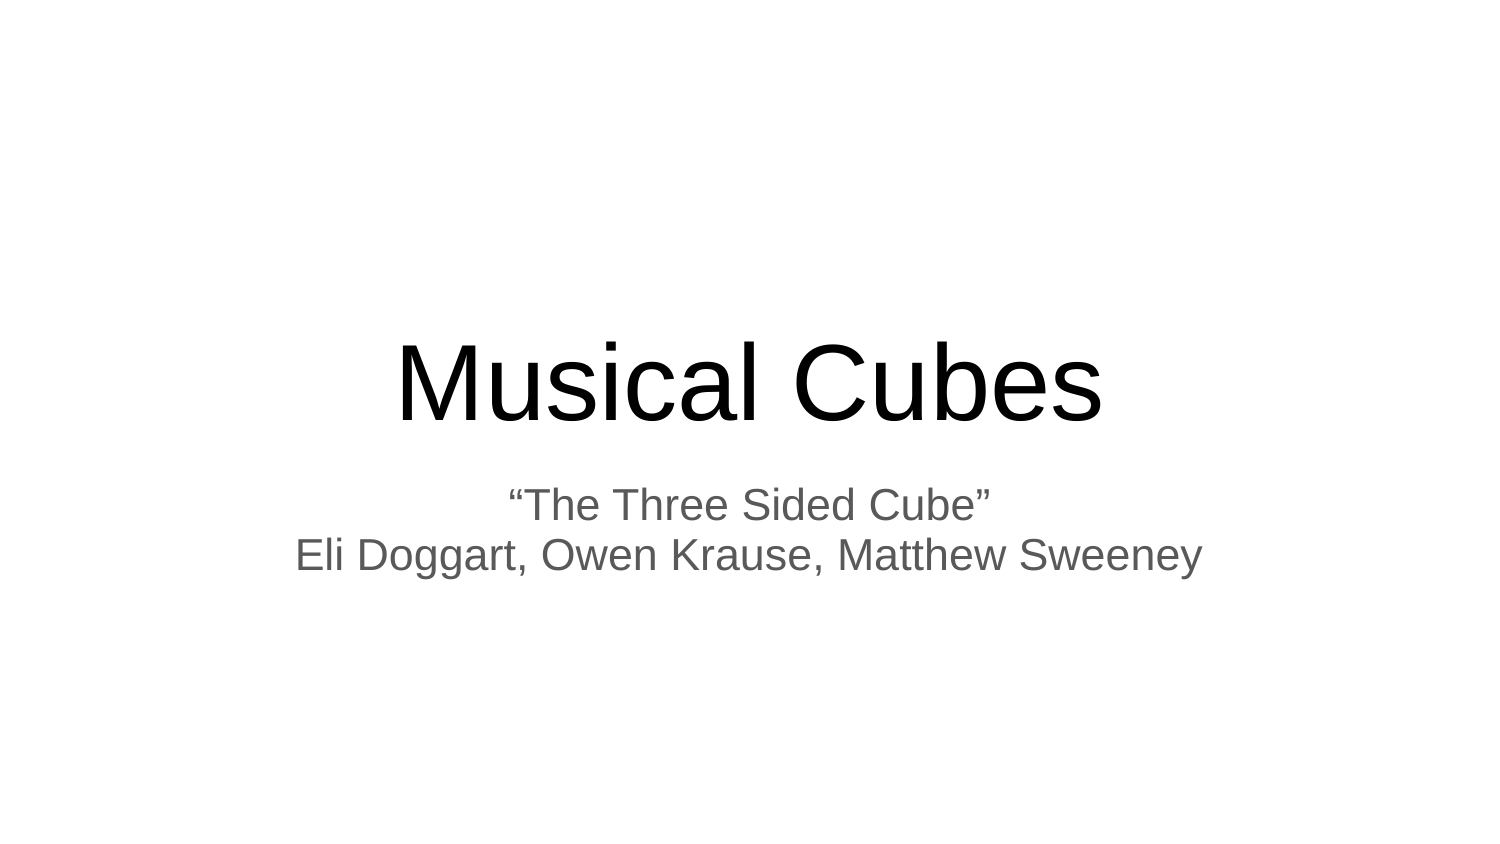

# Musical Cubes
“The Three Sided Cube”
Eli Doggart, Owen Krause, Matthew Sweeney